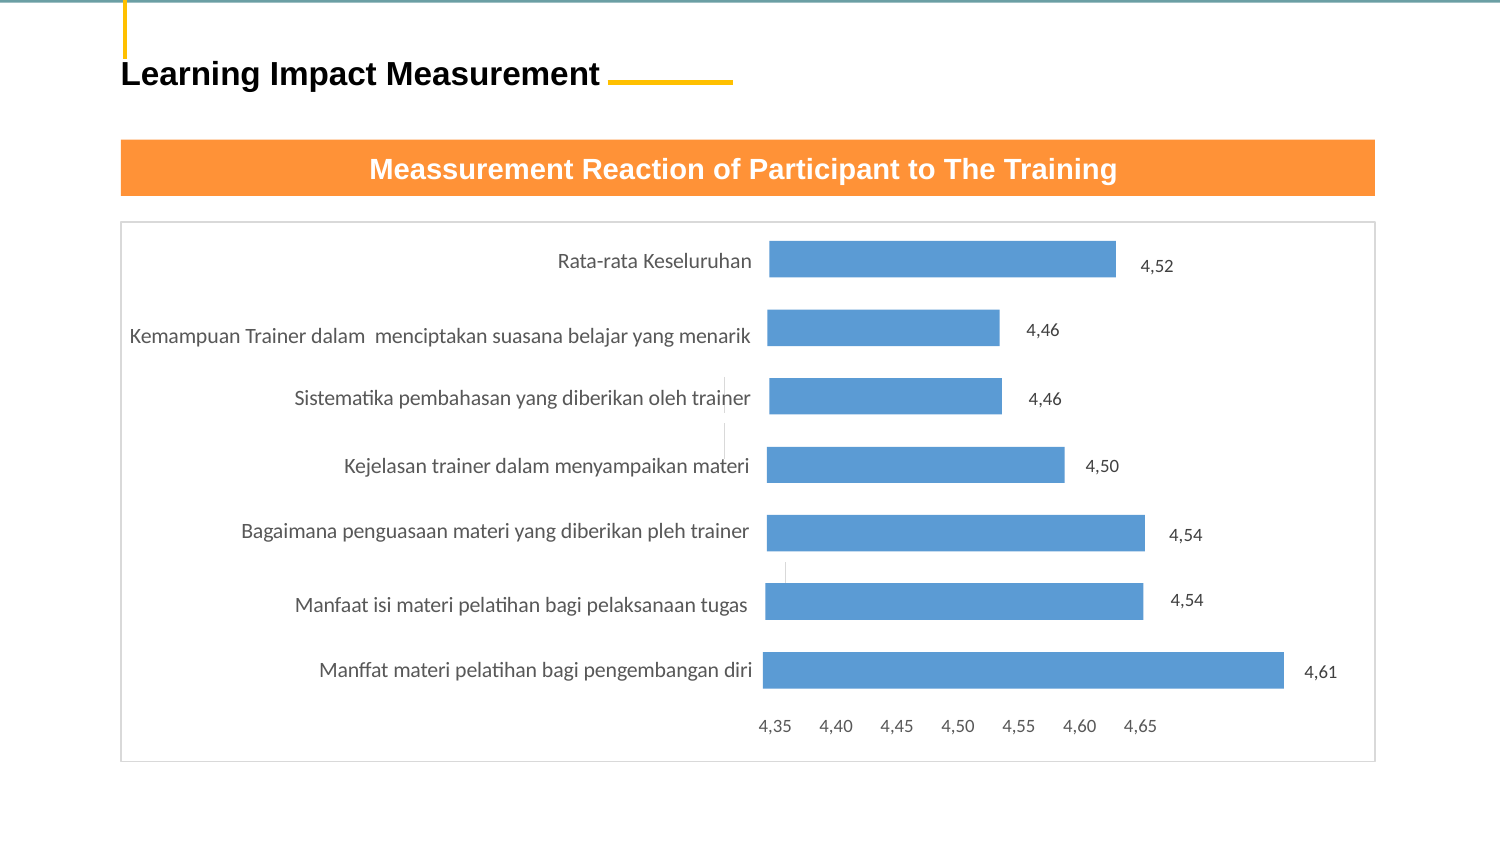

Learning Impact Measurement
Meassurement Reaction of Participant to The Training

Rata-rata Keseluruhan
4,52

4,46
Kemampuan Trainer dalam  menciptakan suasana belajar yang menarik

Sistematika pembahasan yang diberikan oleh trainer
4,46

Kejelasan trainer dalam menyampaikan materi
4,50
Bagaimana penguasaan materi yang diberikan pleh trainer

4,54

4,54
Manfaat isi materi pelatihan bagi pelaksanaan tugas

Manffat materi pelatihan bagi pengembangan diri
4,61
21
4,35	4,40	4,45	4,50	4,55	4,60	4,65